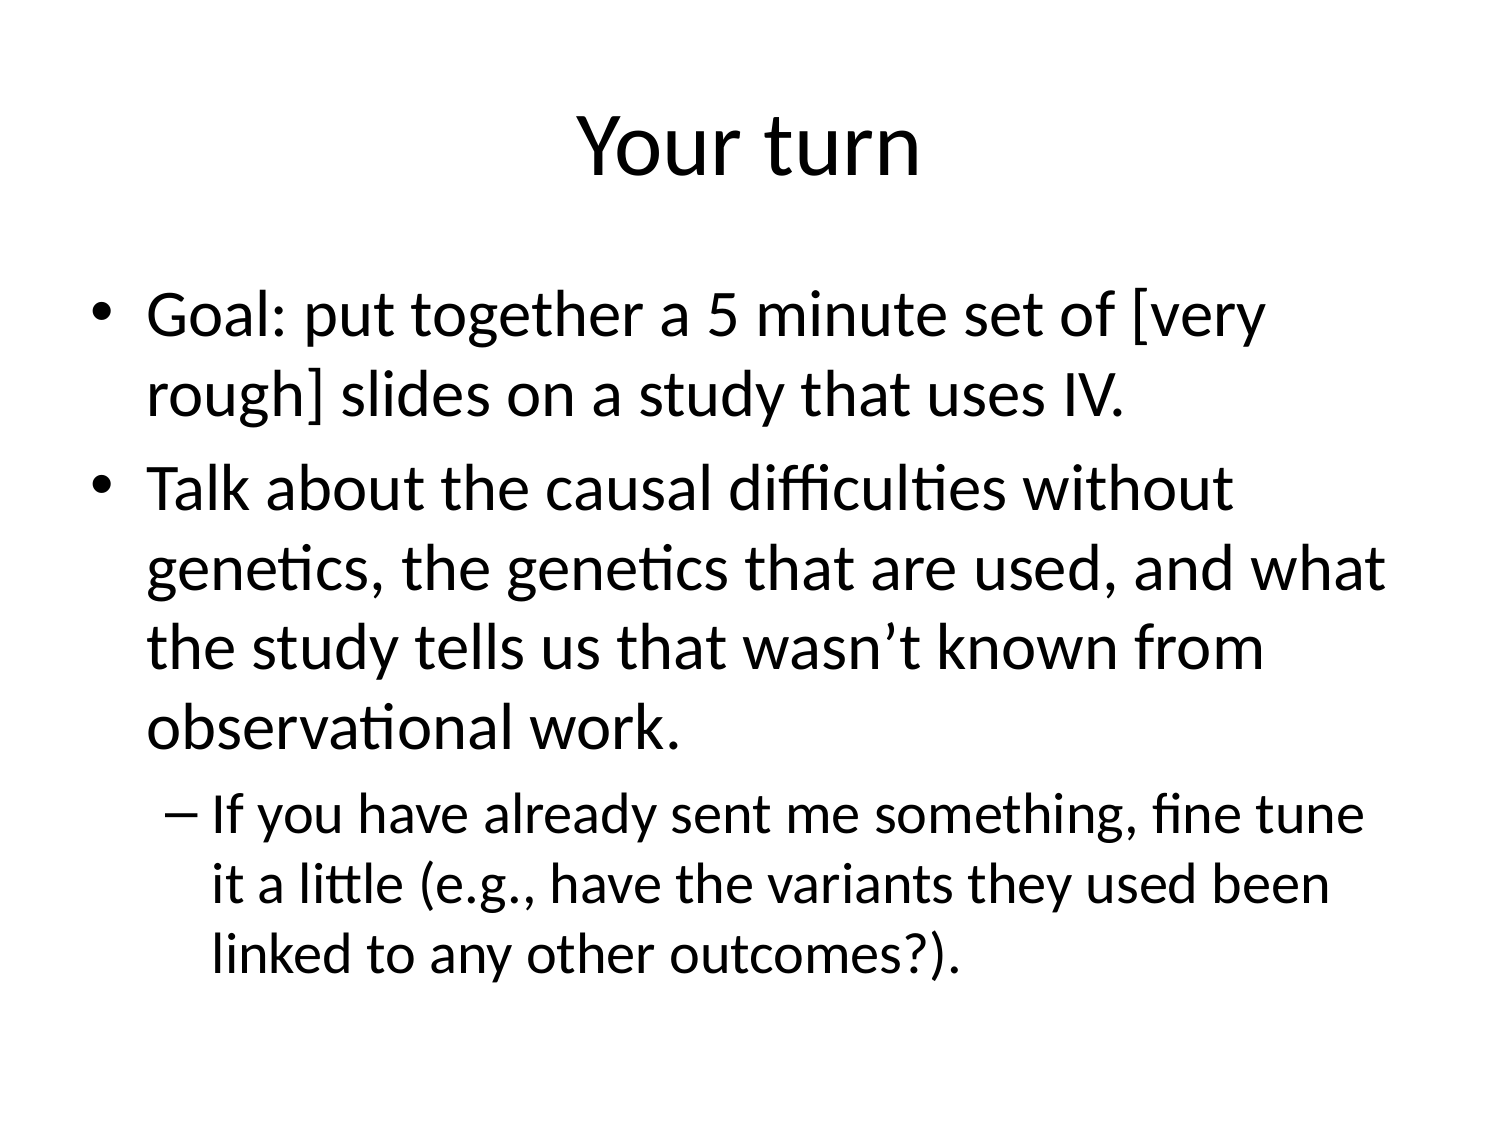

# Your turn
Goal: put together a 5 minute set of [very rough] slides on a study that uses IV.
Talk about the causal difficulties without genetics, the genetics that are used, and what the study tells us that wasn’t known from observational work.
If you have already sent me something, fine tune it a little (e.g., have the variants they used been linked to any other outcomes?).